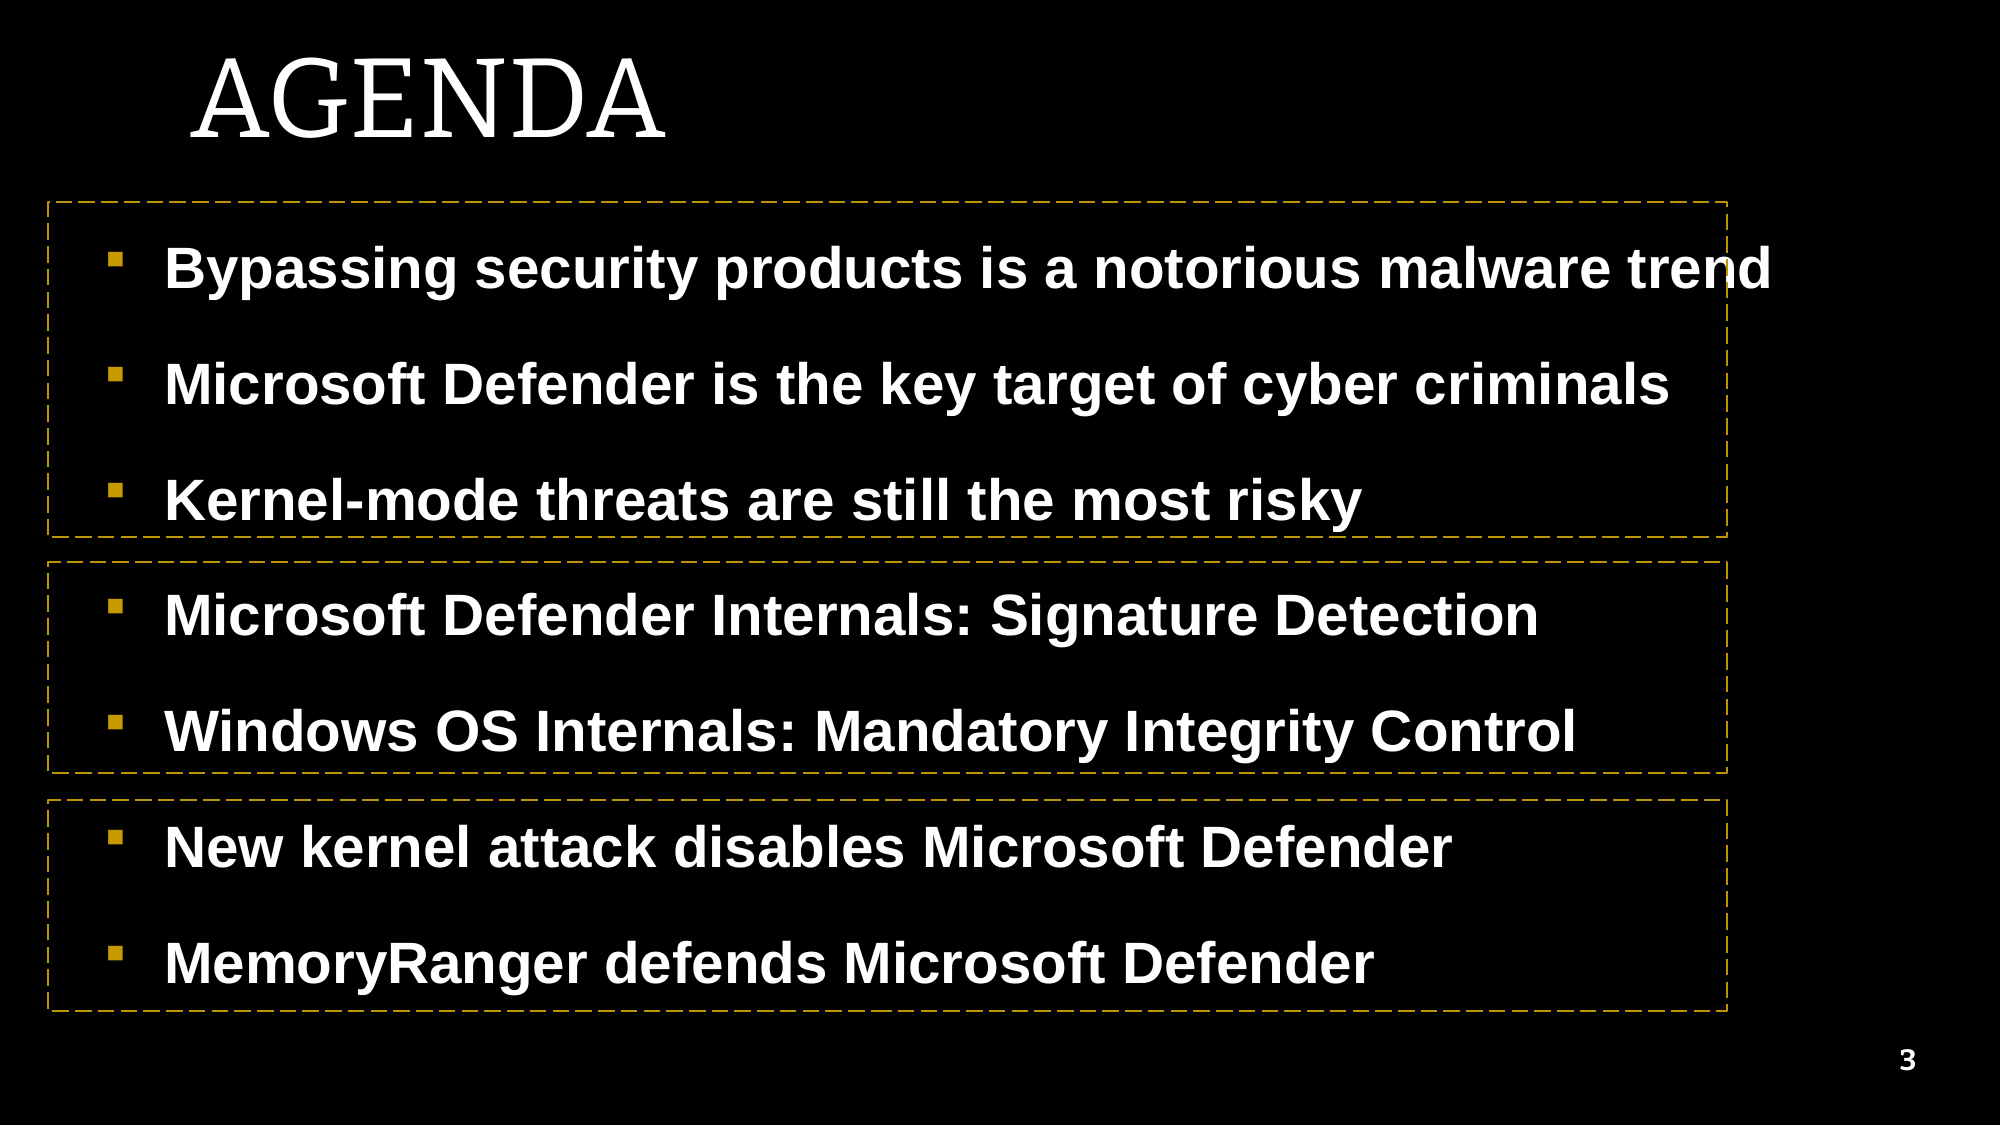

# Agenda

Bypassing security products is a notorious malware trend
Microsoft Defender is the key target of cyber criminals
Kernel-mode threats are still the most risky
Microsoft Defender Internals: Signature Detection
Windows OS Internals: Mandatory Integrity Control
New kernel attack disables Microsoft Defender
MemoryRanger defends Microsoft Defender

3